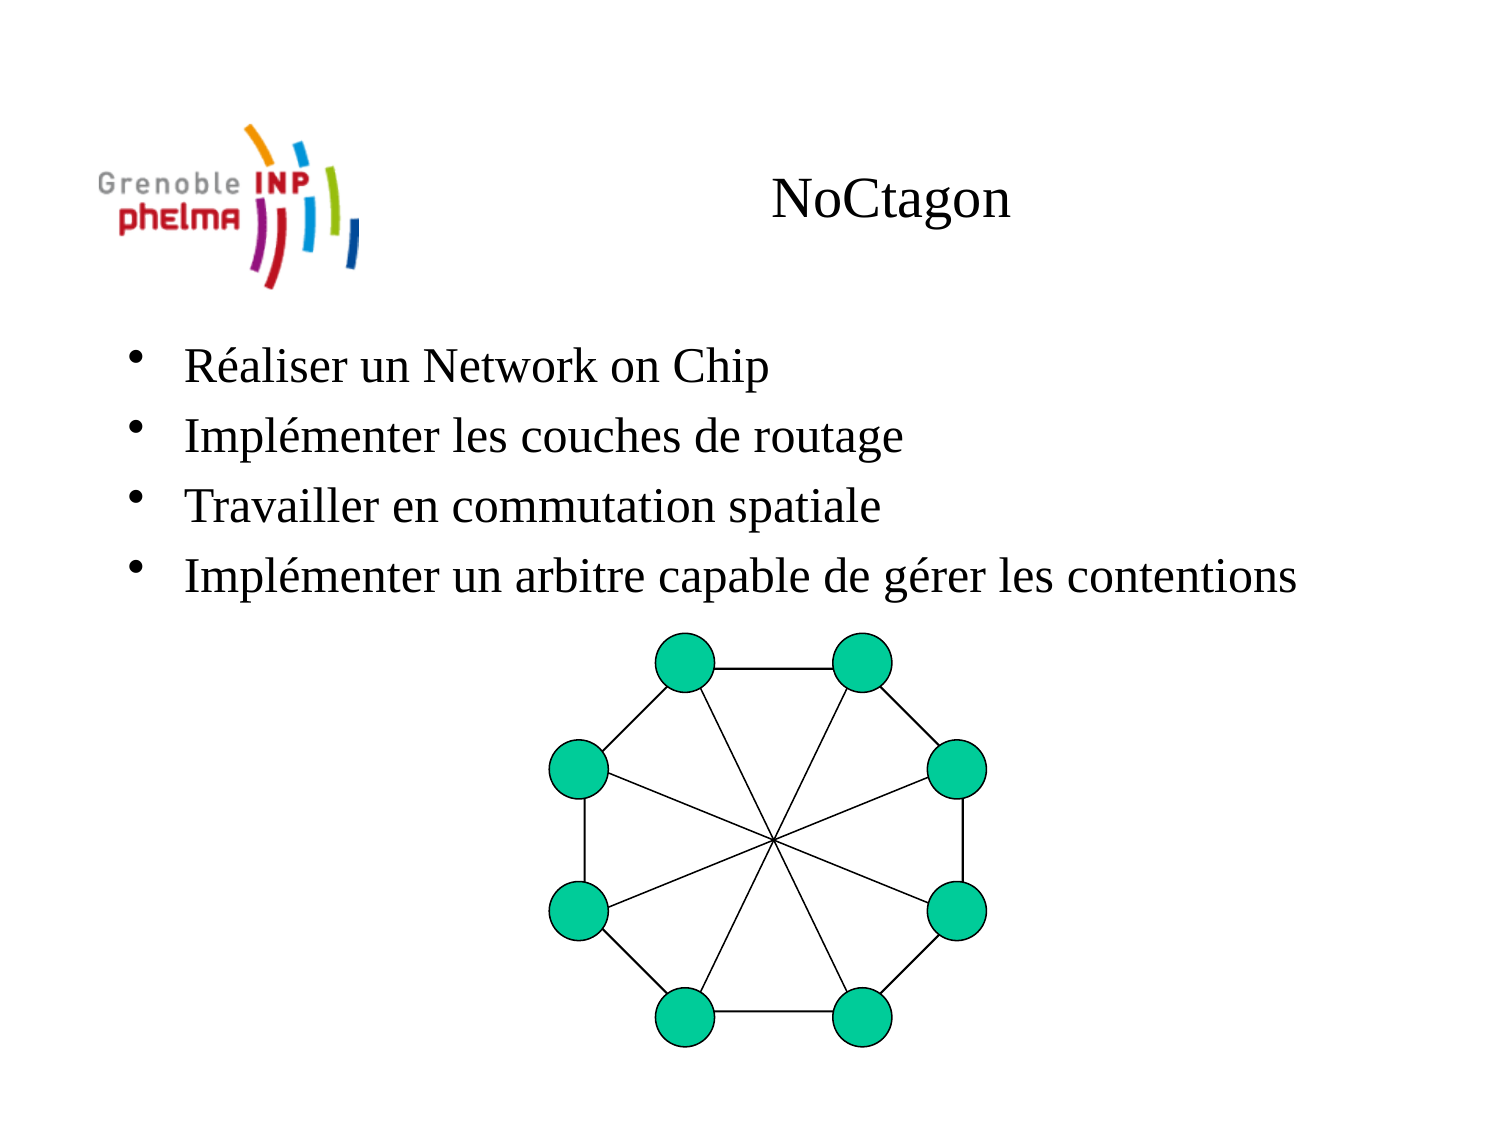

# NoCtagon
Réaliser un Network on Chip
Implémenter les couches de routage
Travailler en commutation spatiale
Implémenter un arbitre capable de gérer les contentions